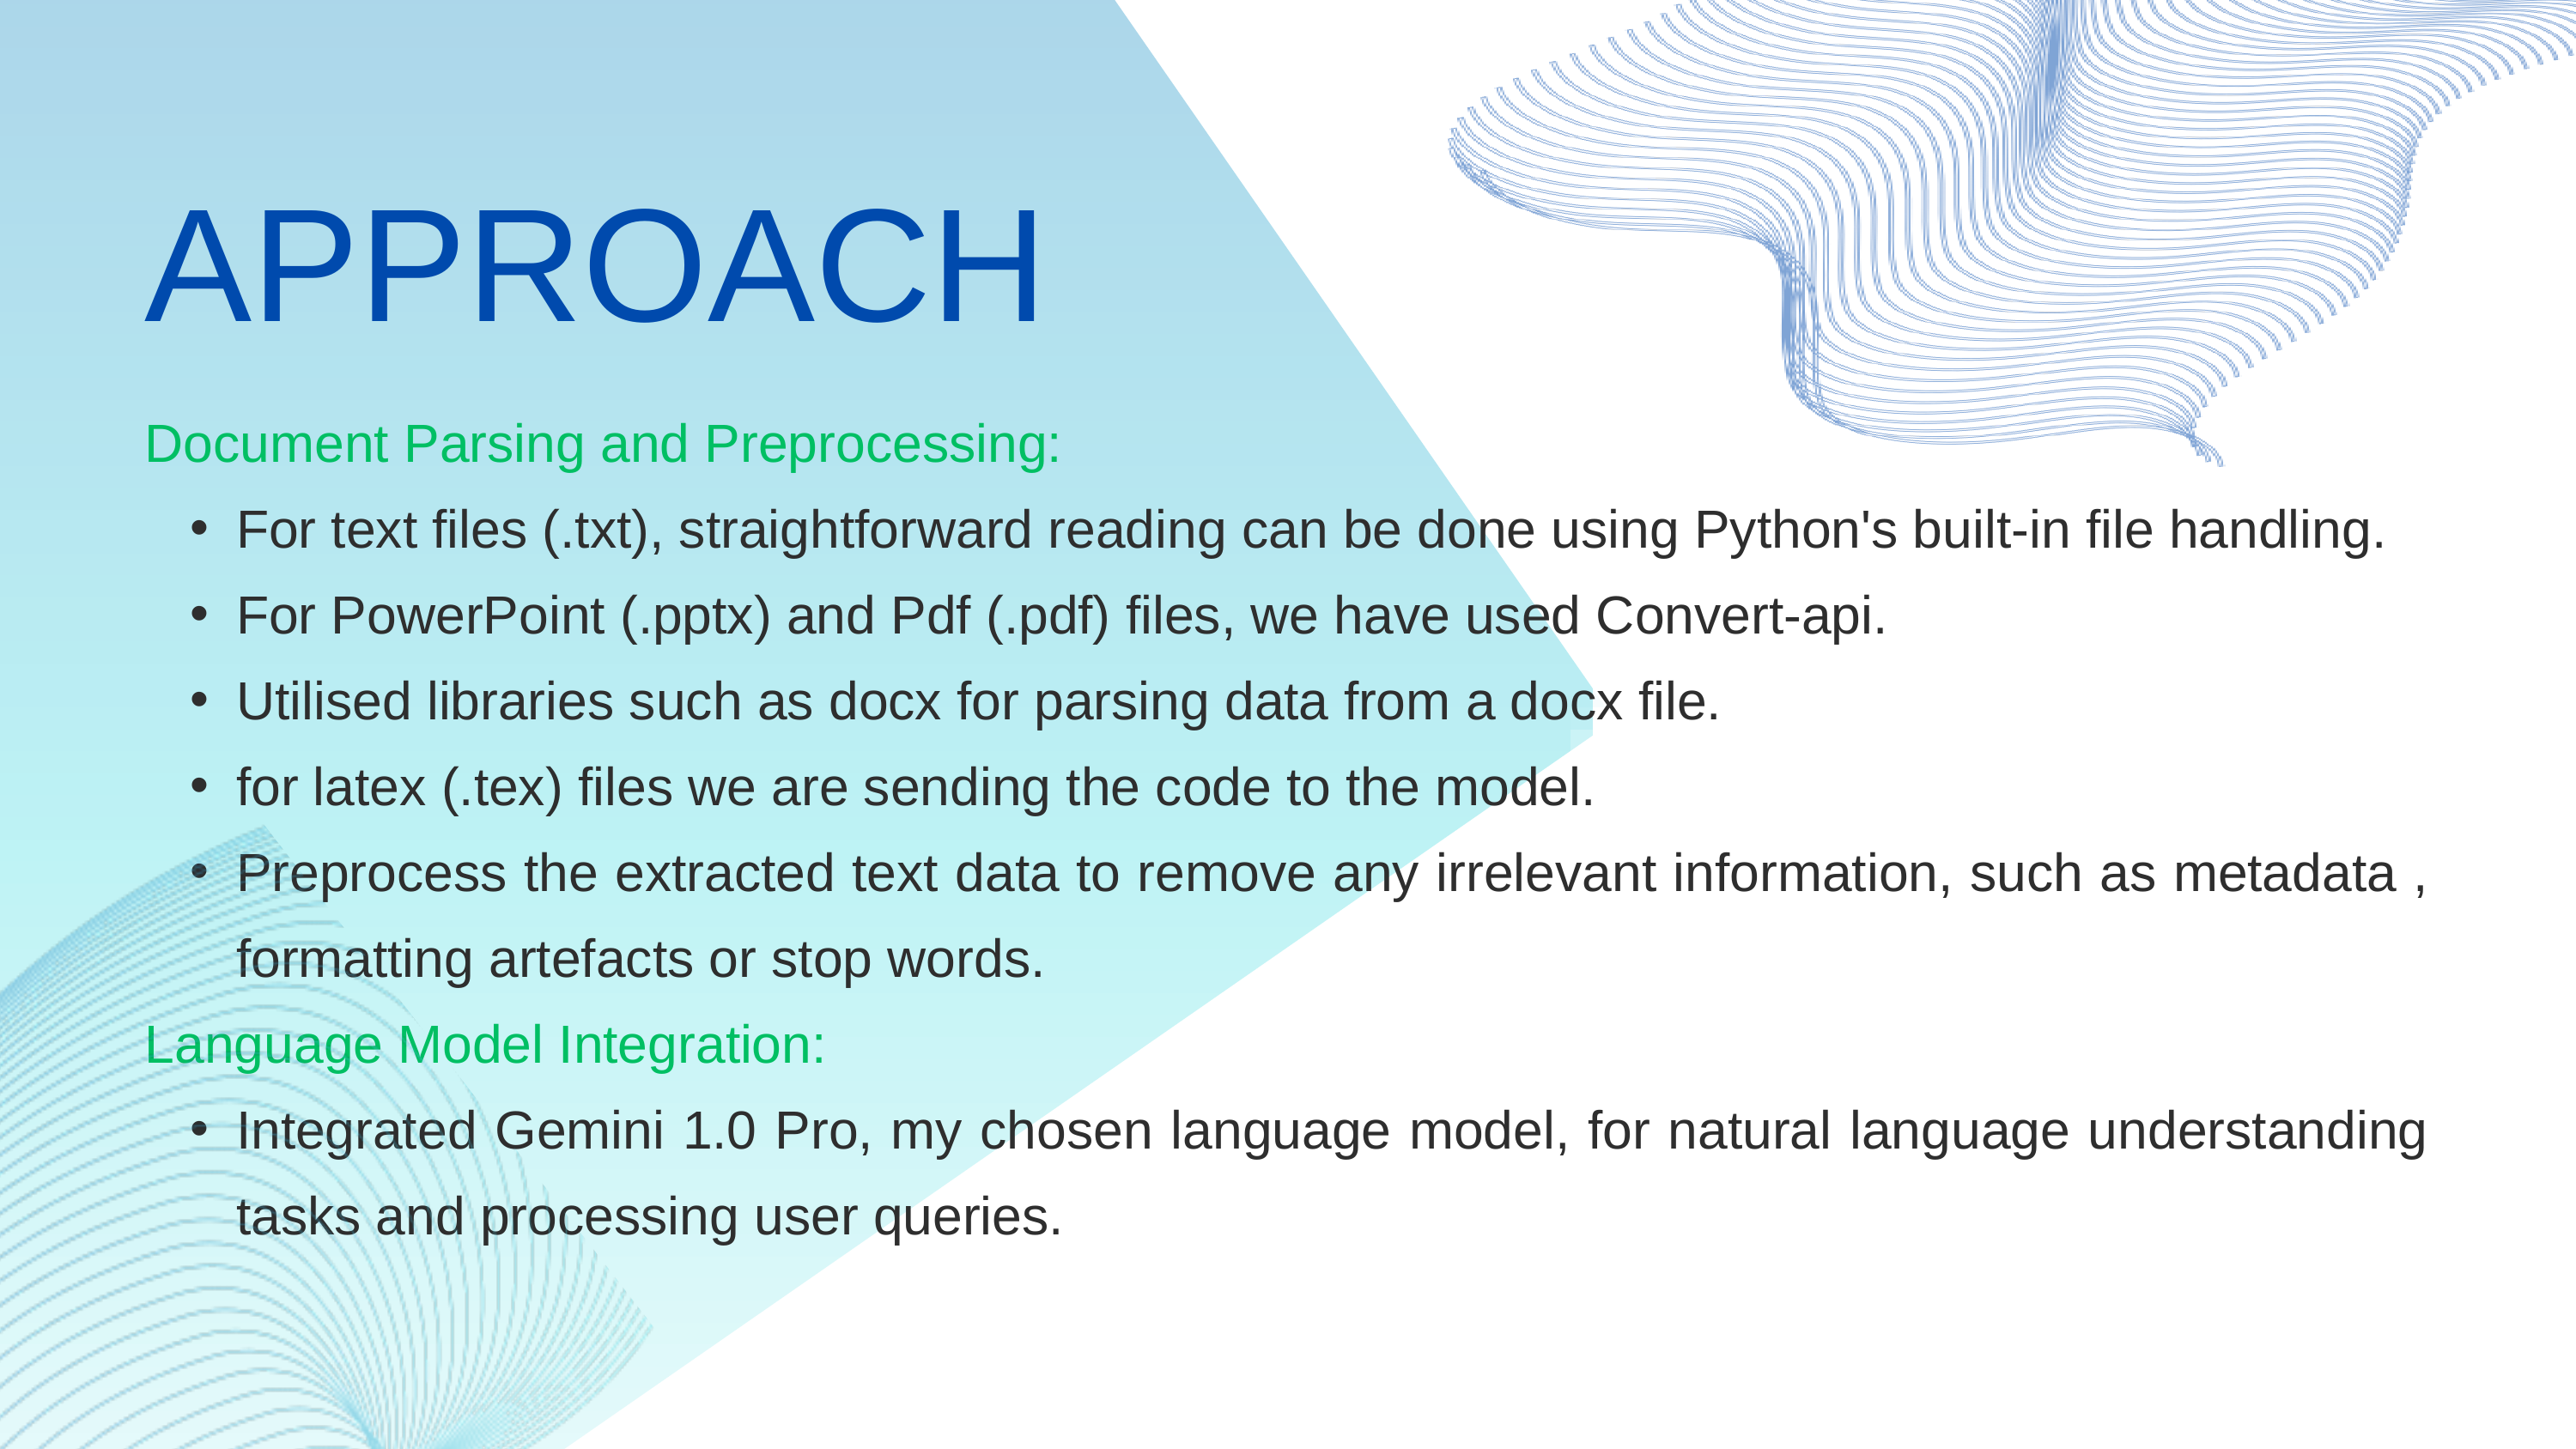

APPROACH
Document Parsing and Preprocessing:
For text files (.txt), straightforward reading can be done using Python's built-in file handling.
For PowerPoint (.pptx) and Pdf (.pdf) files, we have used Convert-api.
Utilised libraries such as docx for parsing data from a docx file.
for latex (.tex) files we are sending the code to the model.
Preprocess the extracted text data to remove any irrelevant information, such as metadata , formatting artefacts or stop words.
Language Model Integration:
Integrated Gemini 1.0 Pro, my chosen language model, for natural language understanding tasks and processing user queries.